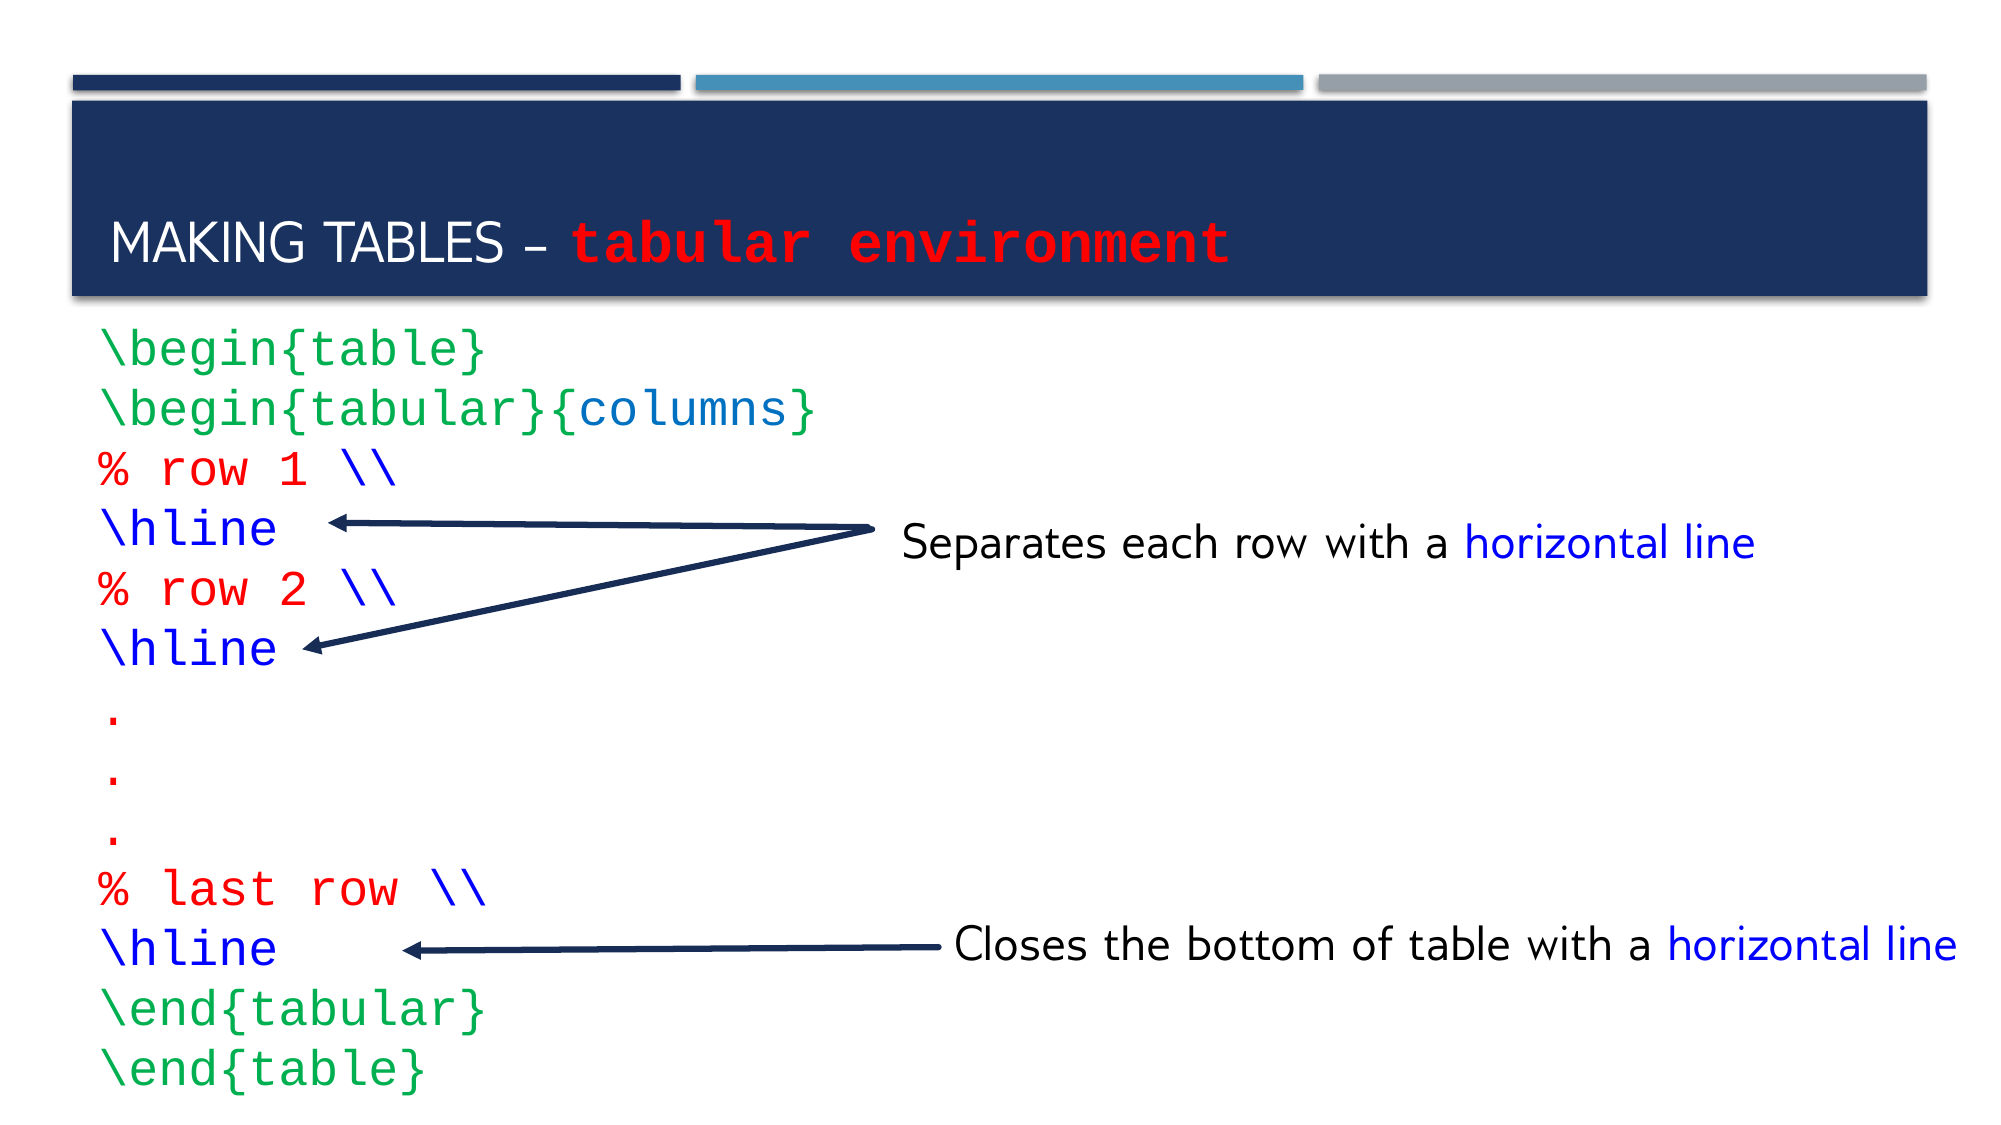

# Making tables – tabular environment
\begin{table}
\begin{tabular}{columns}
% row 1 \\
\hline
% row 2 \\
\hline
.
.
.
% last row \\
\hline
\end{tabular}
\end{table}
Separates each row with a horizontal line
Closes the bottom of table with a horizontal line